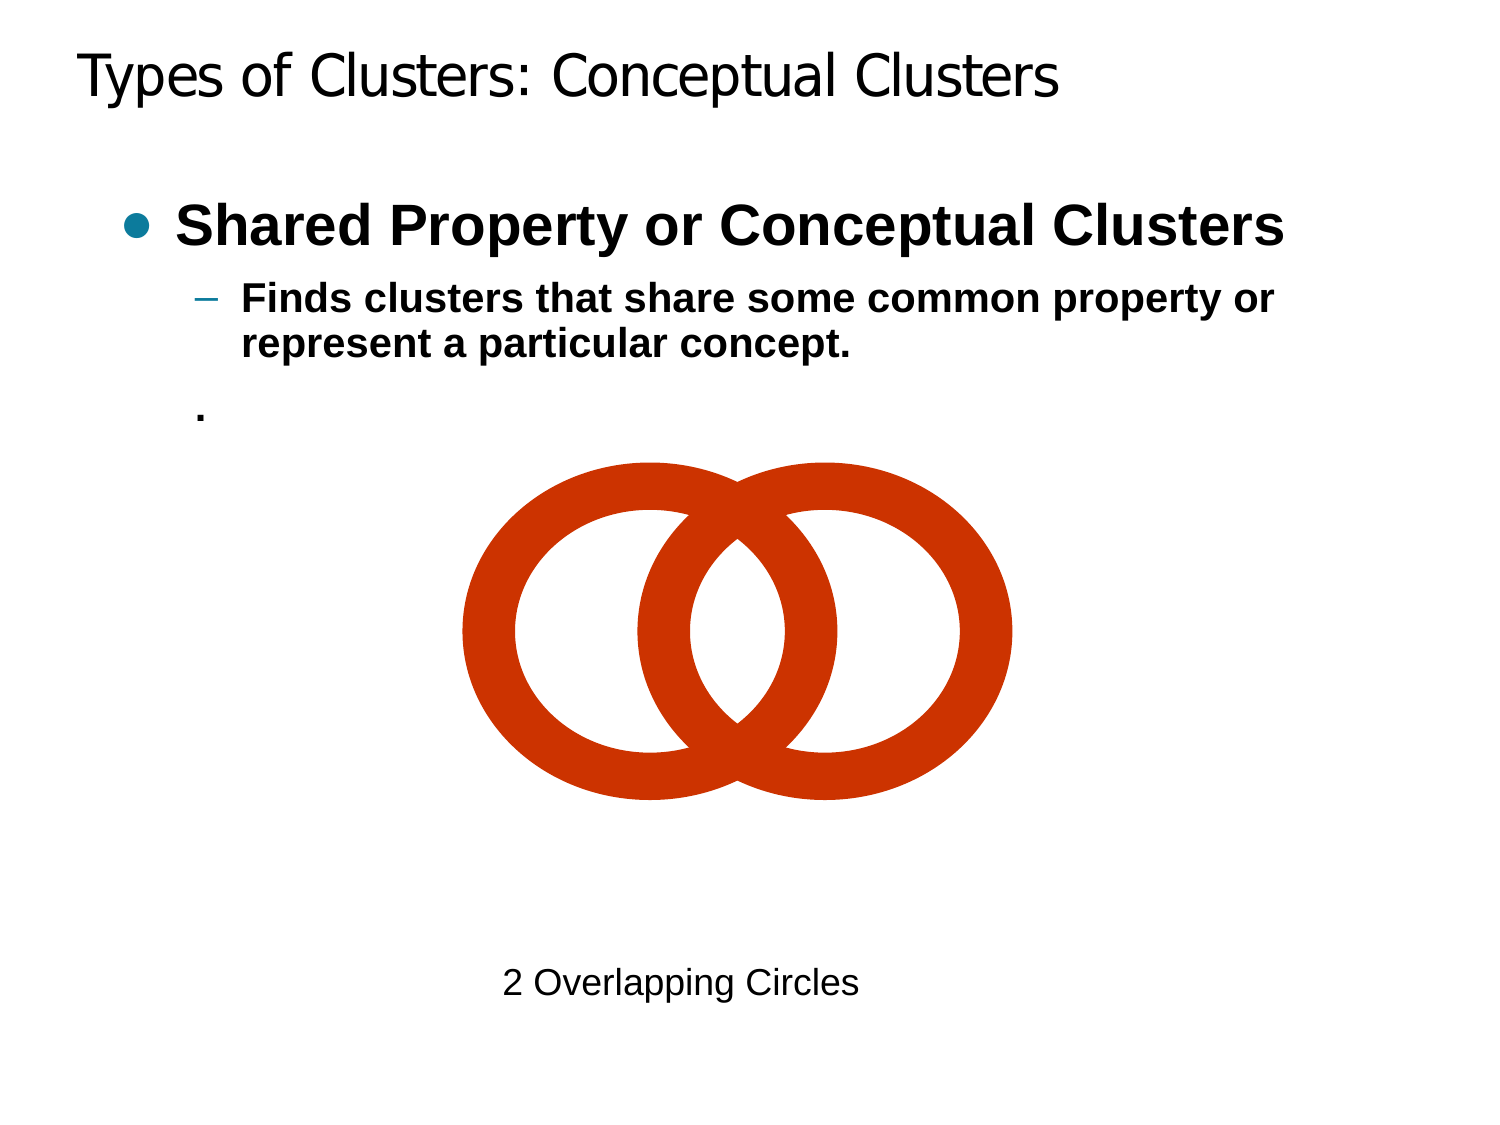

Types of Clusters: Conceptual Clusters
Shared Property or Conceptual Clusters
Finds clusters that share some common property or represent a particular concept.
.

2 Overlapping Circles